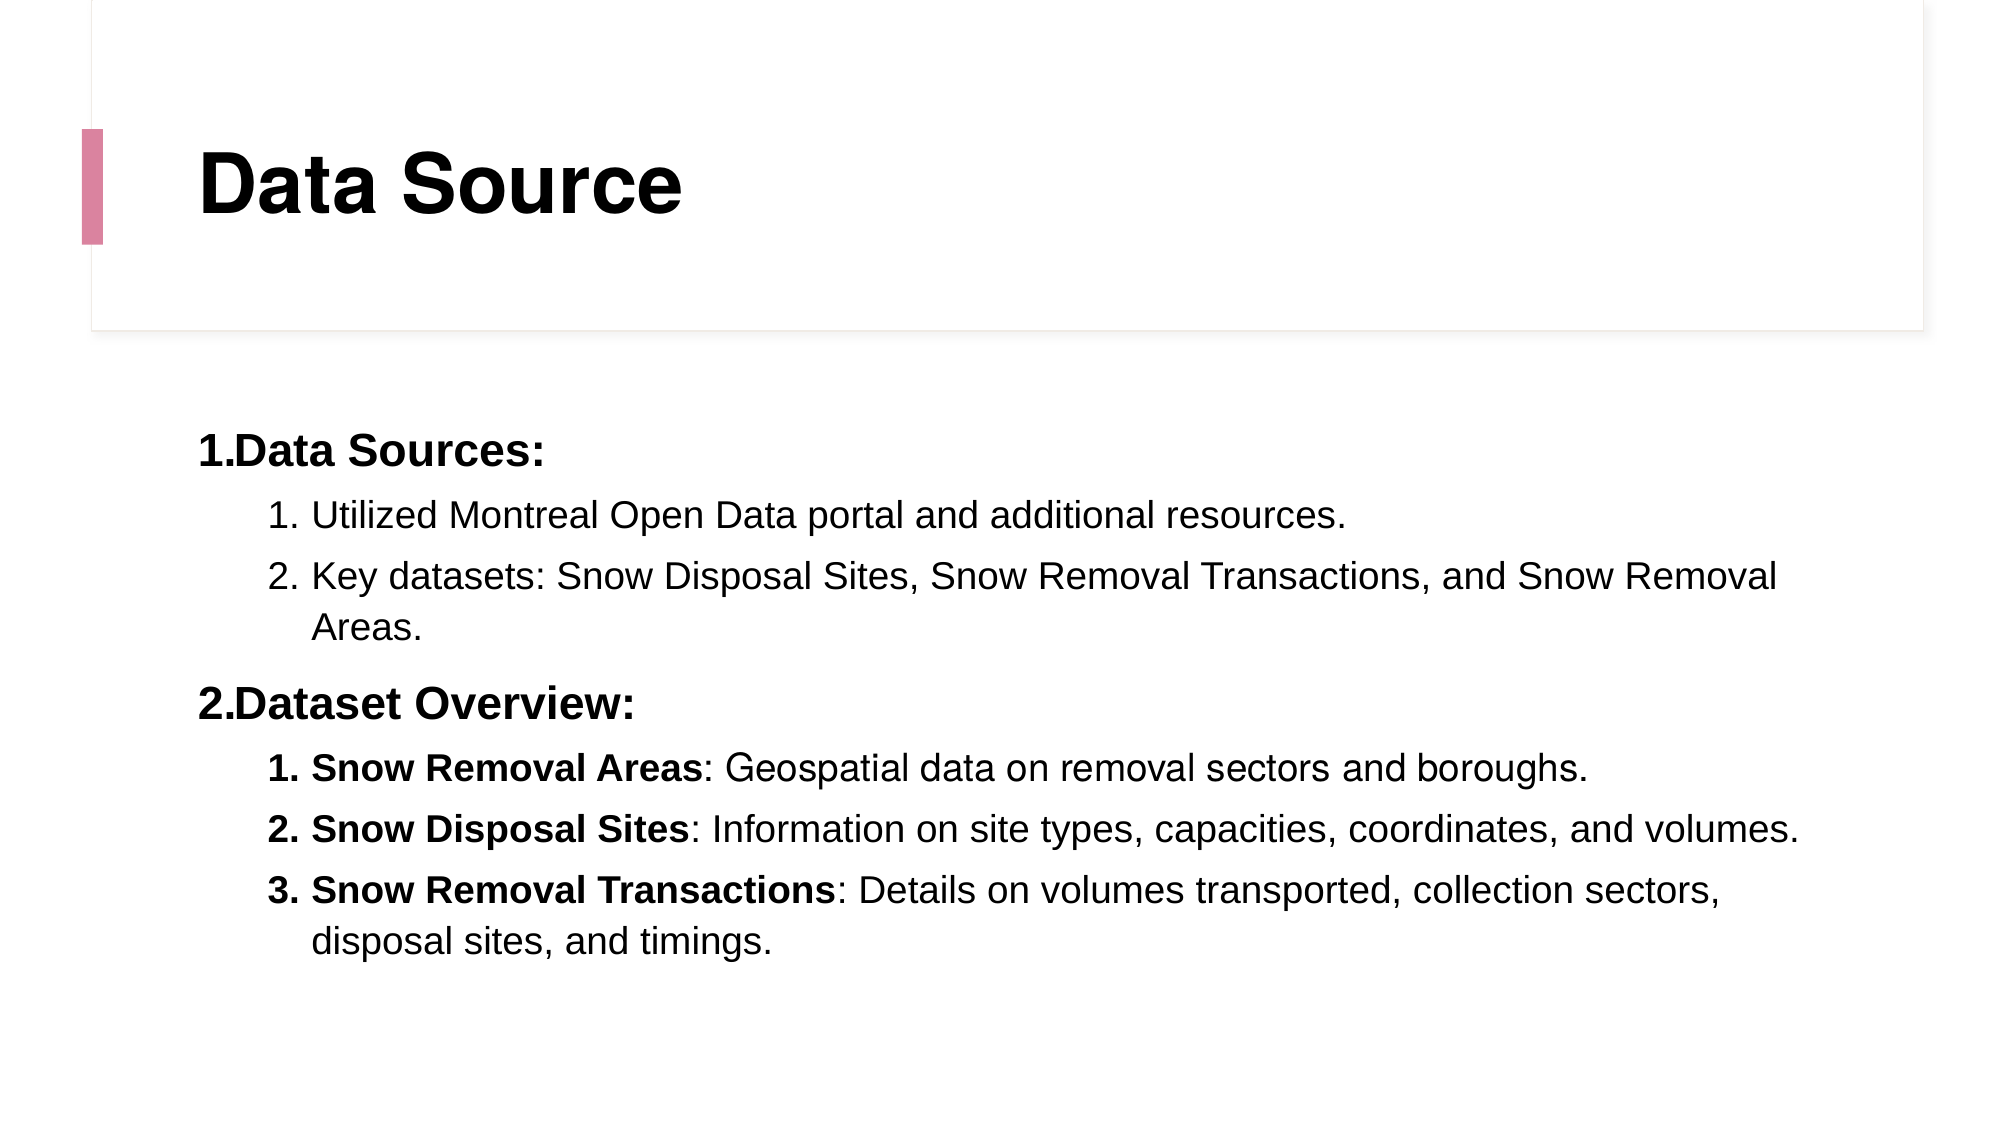

# Data Source
Data Sources:
Utilized Montreal Open Data portal and additional resources.
Key datasets: Snow Disposal Sites, Snow Removal Transactions, and Snow Removal Areas.
Dataset Overview:
Snow Removal Areas: Geospatial data on removal sectors and boroughs.
Snow Disposal Sites: Information on site types, capacities, coordinates, and volumes.
Snow Removal Transactions: Details on volumes transported, collection sectors, disposal sites, and timings.